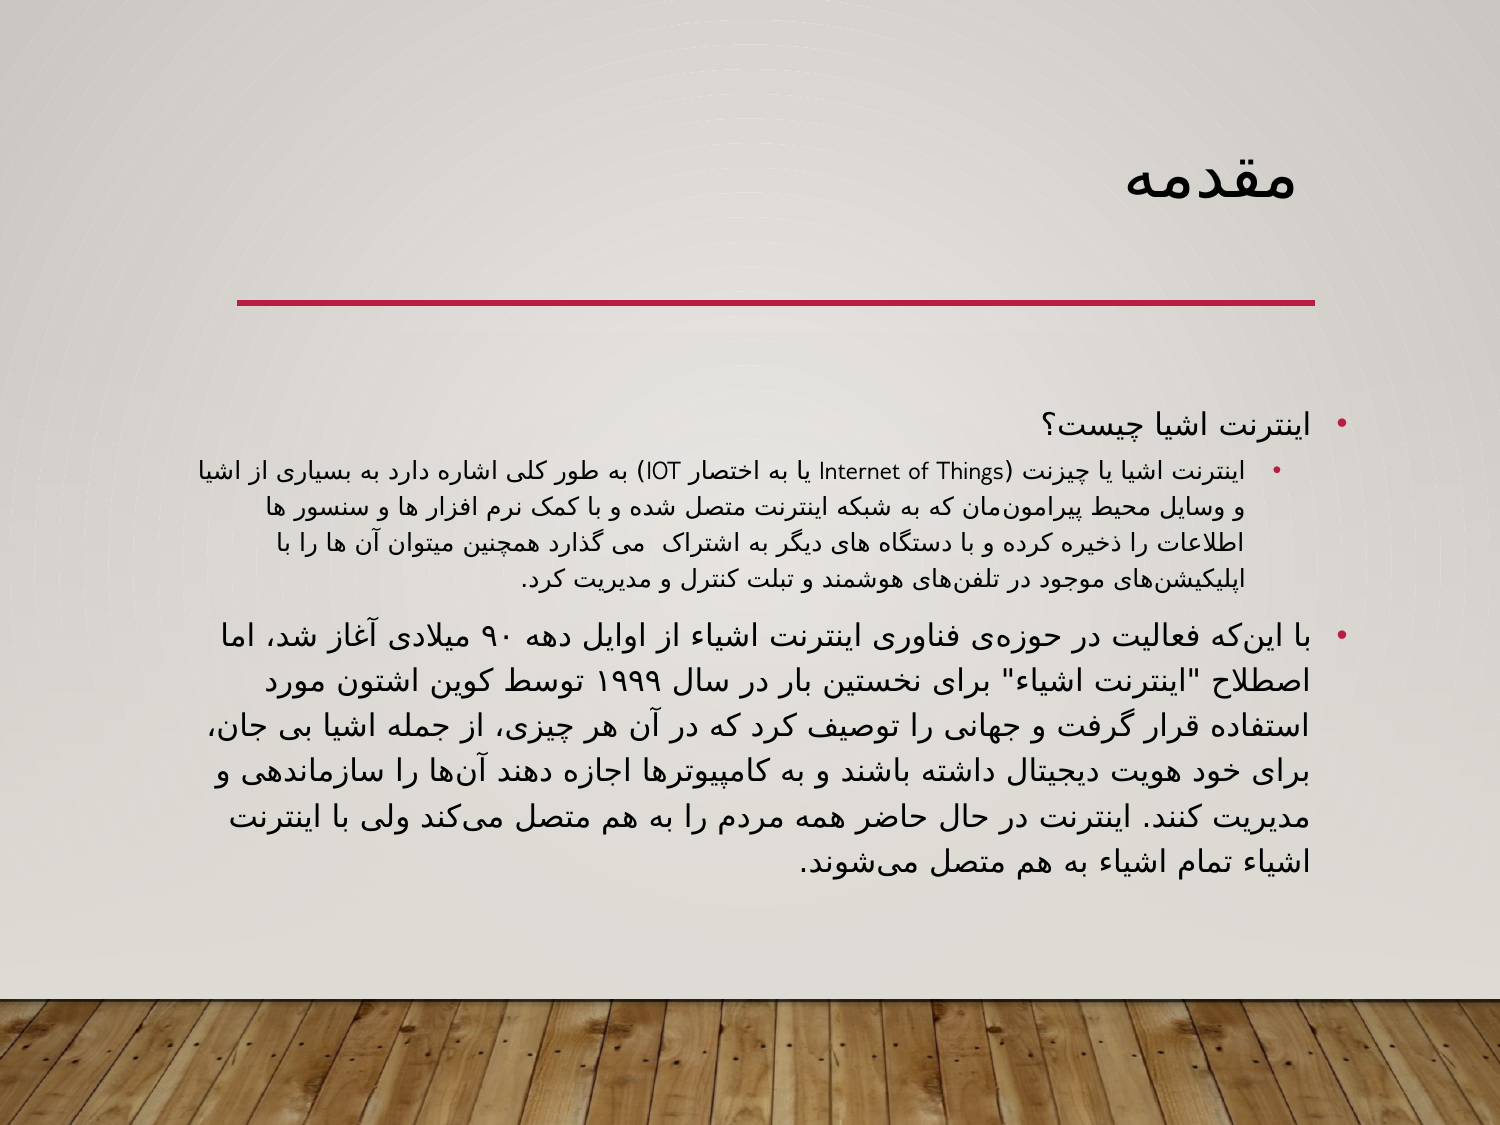

# مقدمه
اینترنت اشیا چیست؟
اینترنت اشیا یا چیزنت (Internet of Things یا به اختصار IOT) به طور کلی اشاره دارد به بسیاری از اشیا و وسایل محیط پیرامون‌مان که به شبکه اینترنت متصل شده و با کمک نرم افزار ها و سنسور ها اطلاعات را ذخیره کرده و با دستگاه های دیگر به اشتراک  می گذارد همچنین میتوان آن ها را با اپلیکیشن‌های موجود در تلفن‌های هوشمند و تبلت کنترل و مدیریت کرد.
با این‌‎که فعالیت در حوزه‌ی فناوری اینترنت اشیاء از اوایل دهه ۹۰ میلادی آغاز شد، اما اصطلاح "اینترنت اشیاء" برای نخستین بار در سال ۱۹۹۹ توسط کوین اشتون مورد استفاده قرار گرفت و جهانی را توصیف کرد که در آن هر چیزی، از جمله اشیا بی جان، برای خود هویت دیجیتال داشته باشند و به کامپیوترها اجازه دهند آن‌ها را سازماندهی و مدیریت کنند. اینترنت در حال حاضر همه مردم را به هم متصل می‌کند ولی با اینترنت اشیاء تمام اشیاء به هم متصل می‌شوند.